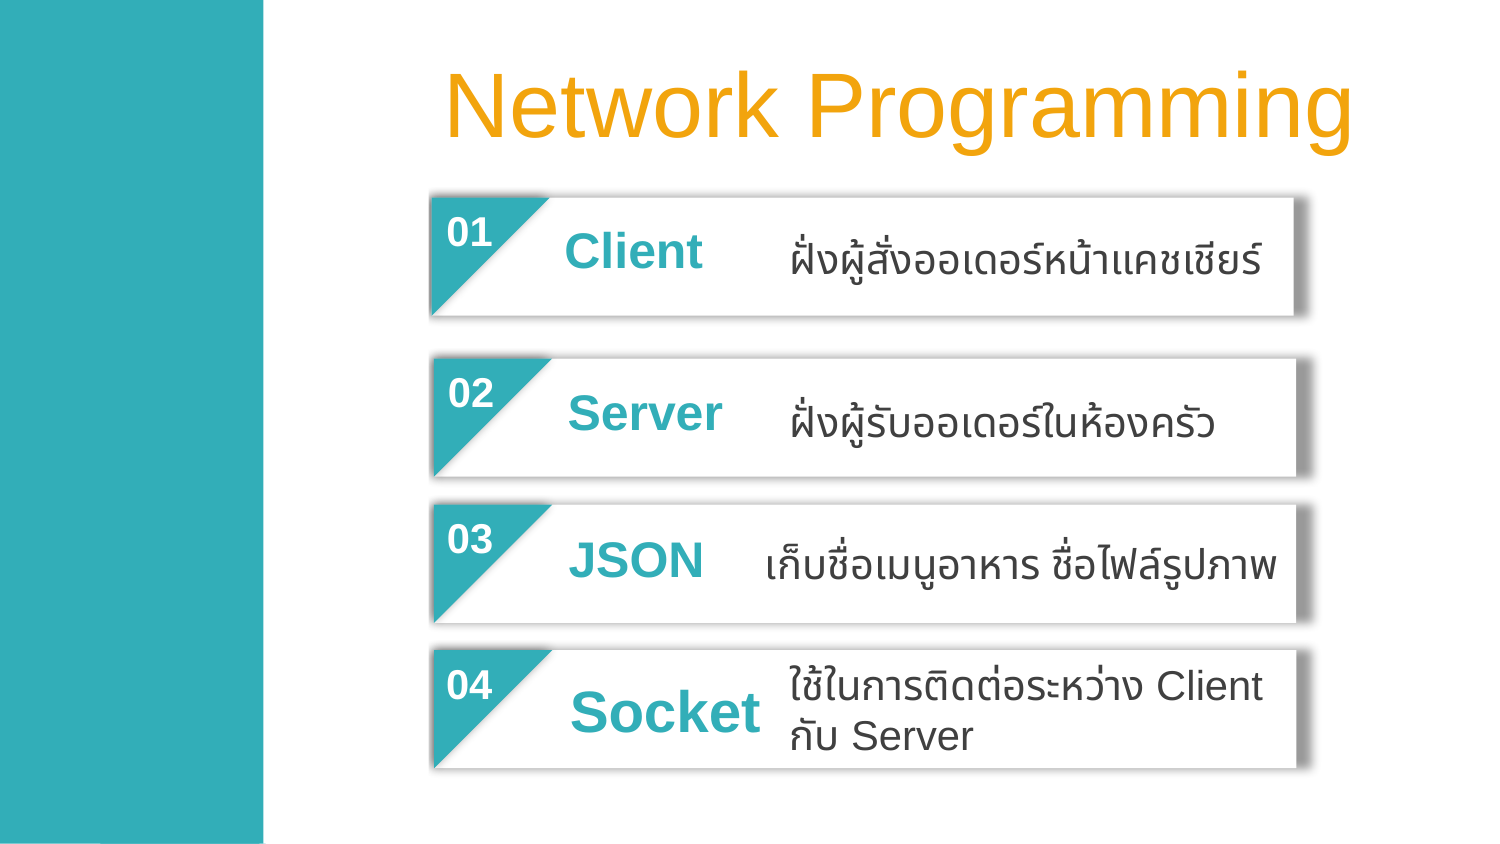

Network Programming

01
Client
ฝั่งผู้สั่งออเดอร์หน้าแคชเชียร์
02

Server
ฝั่งผู้รับออเดอร์ในห้องครัว
03

JSON
เก็บชื่อเมนูอาหาร ชื่อไฟล์รูปภาพ

04
ใช้ในการติดต่อระหว่าง Client
กับ Server
Socket